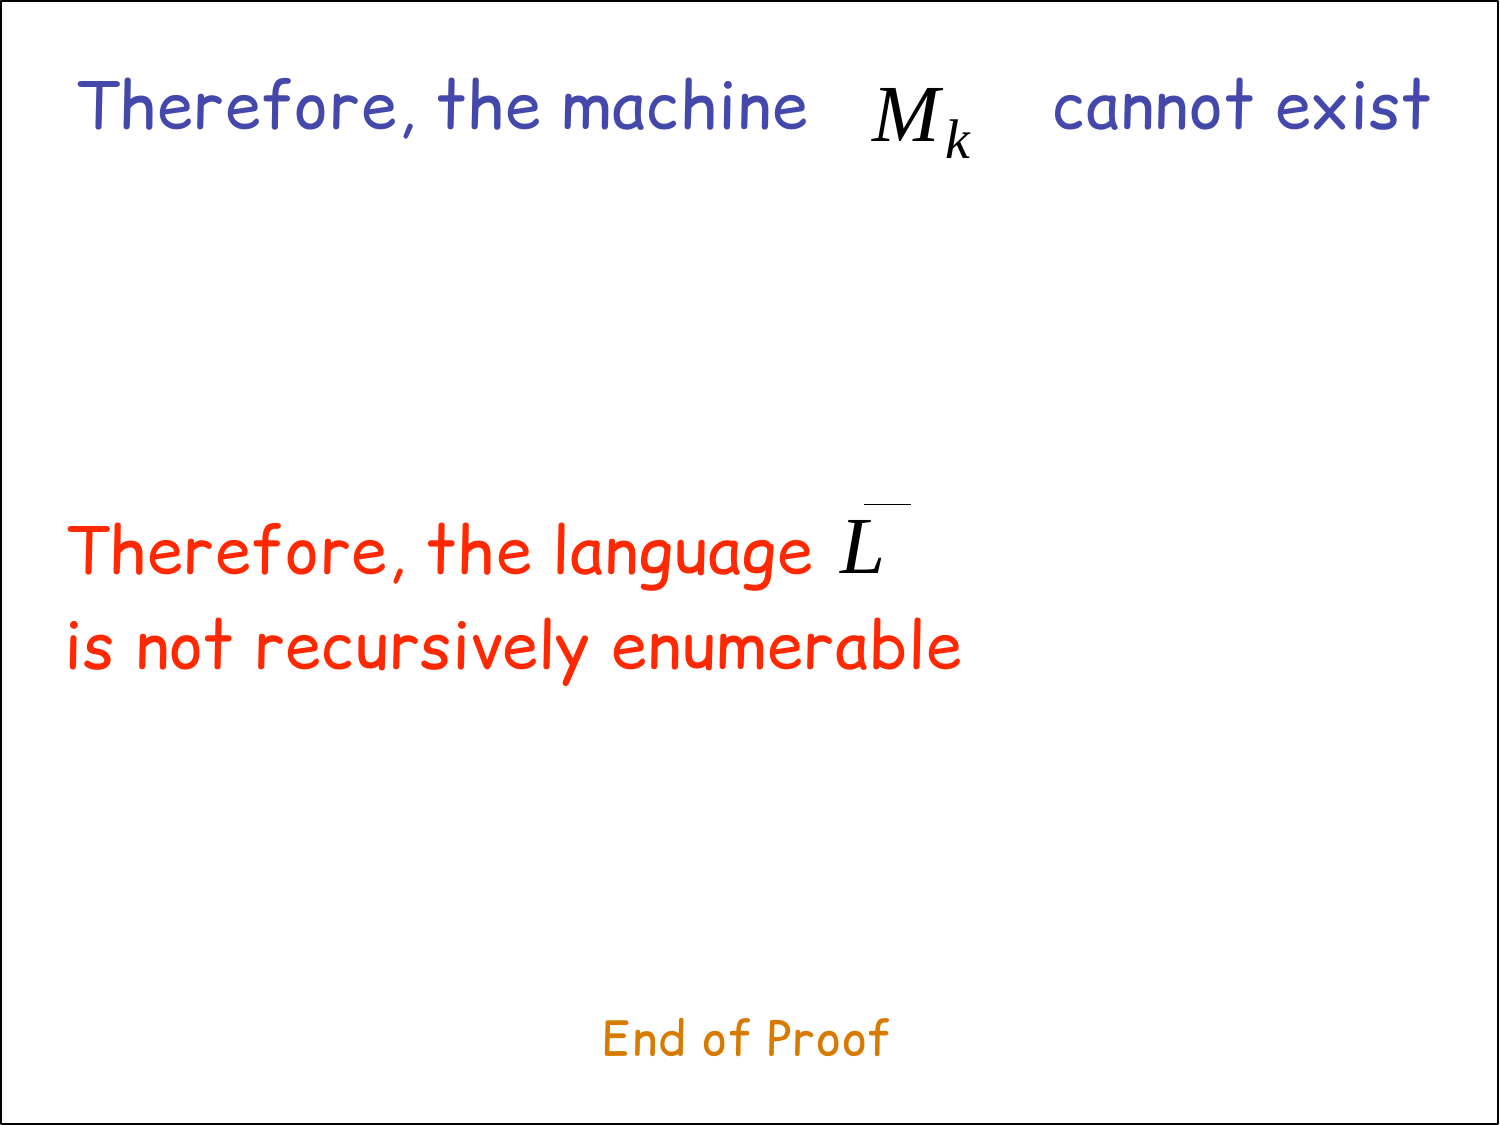

Mk
Therefore, the machine
cannot exist
Therefore, the language L
is not recursively enumerable

End of Proof